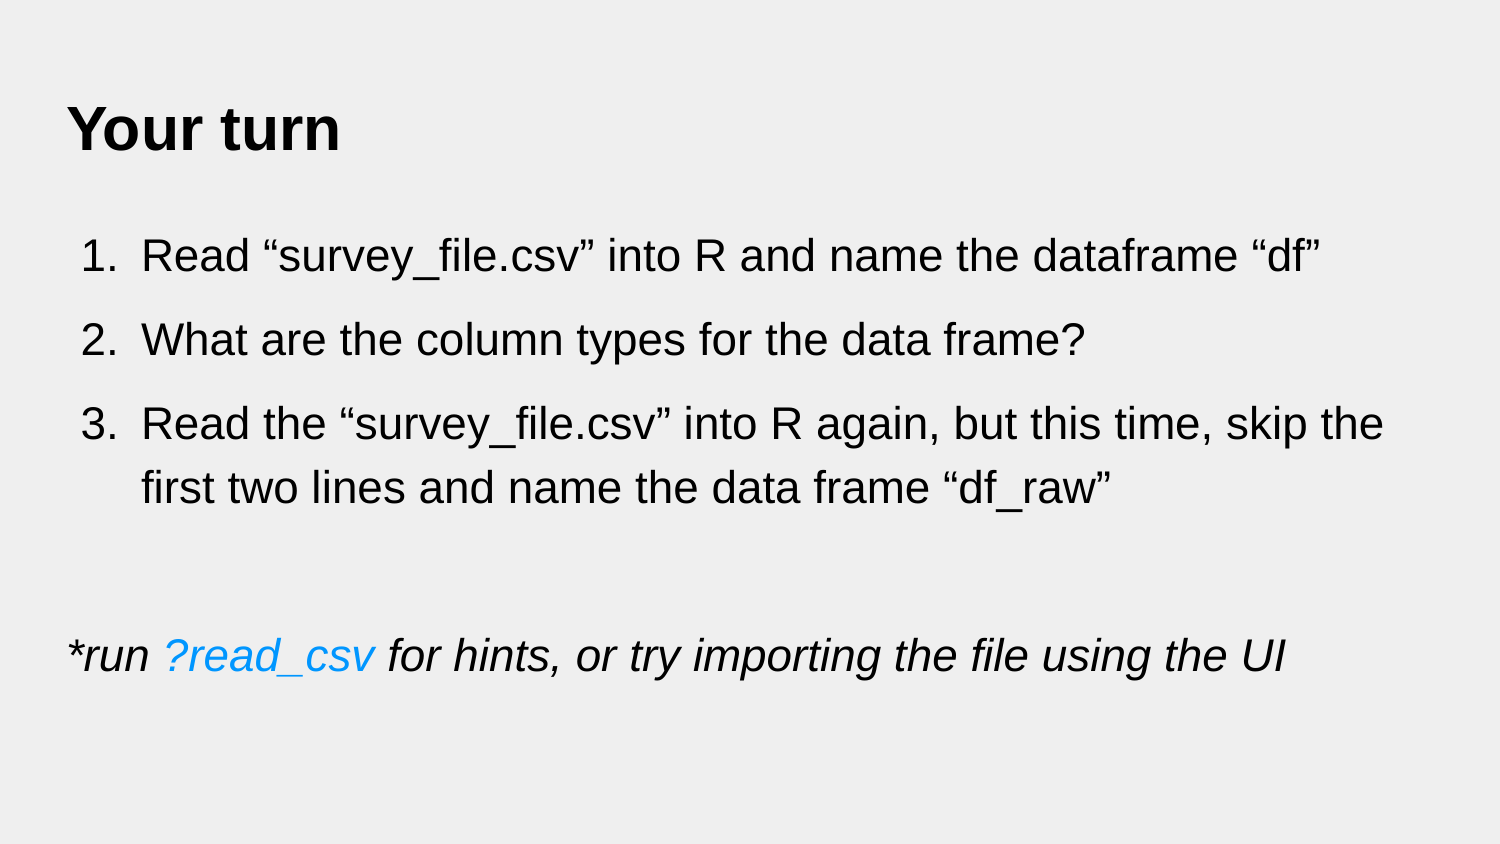

# Your turn
Read “survey_file.csv” into R and name the dataframe “df”
What are the column types for the data frame?
Read the “survey_file.csv” into R again, but this time, skip the first two lines and name the data frame “df_raw”

*run ?read_csv for hints, or try importing the file using the UI